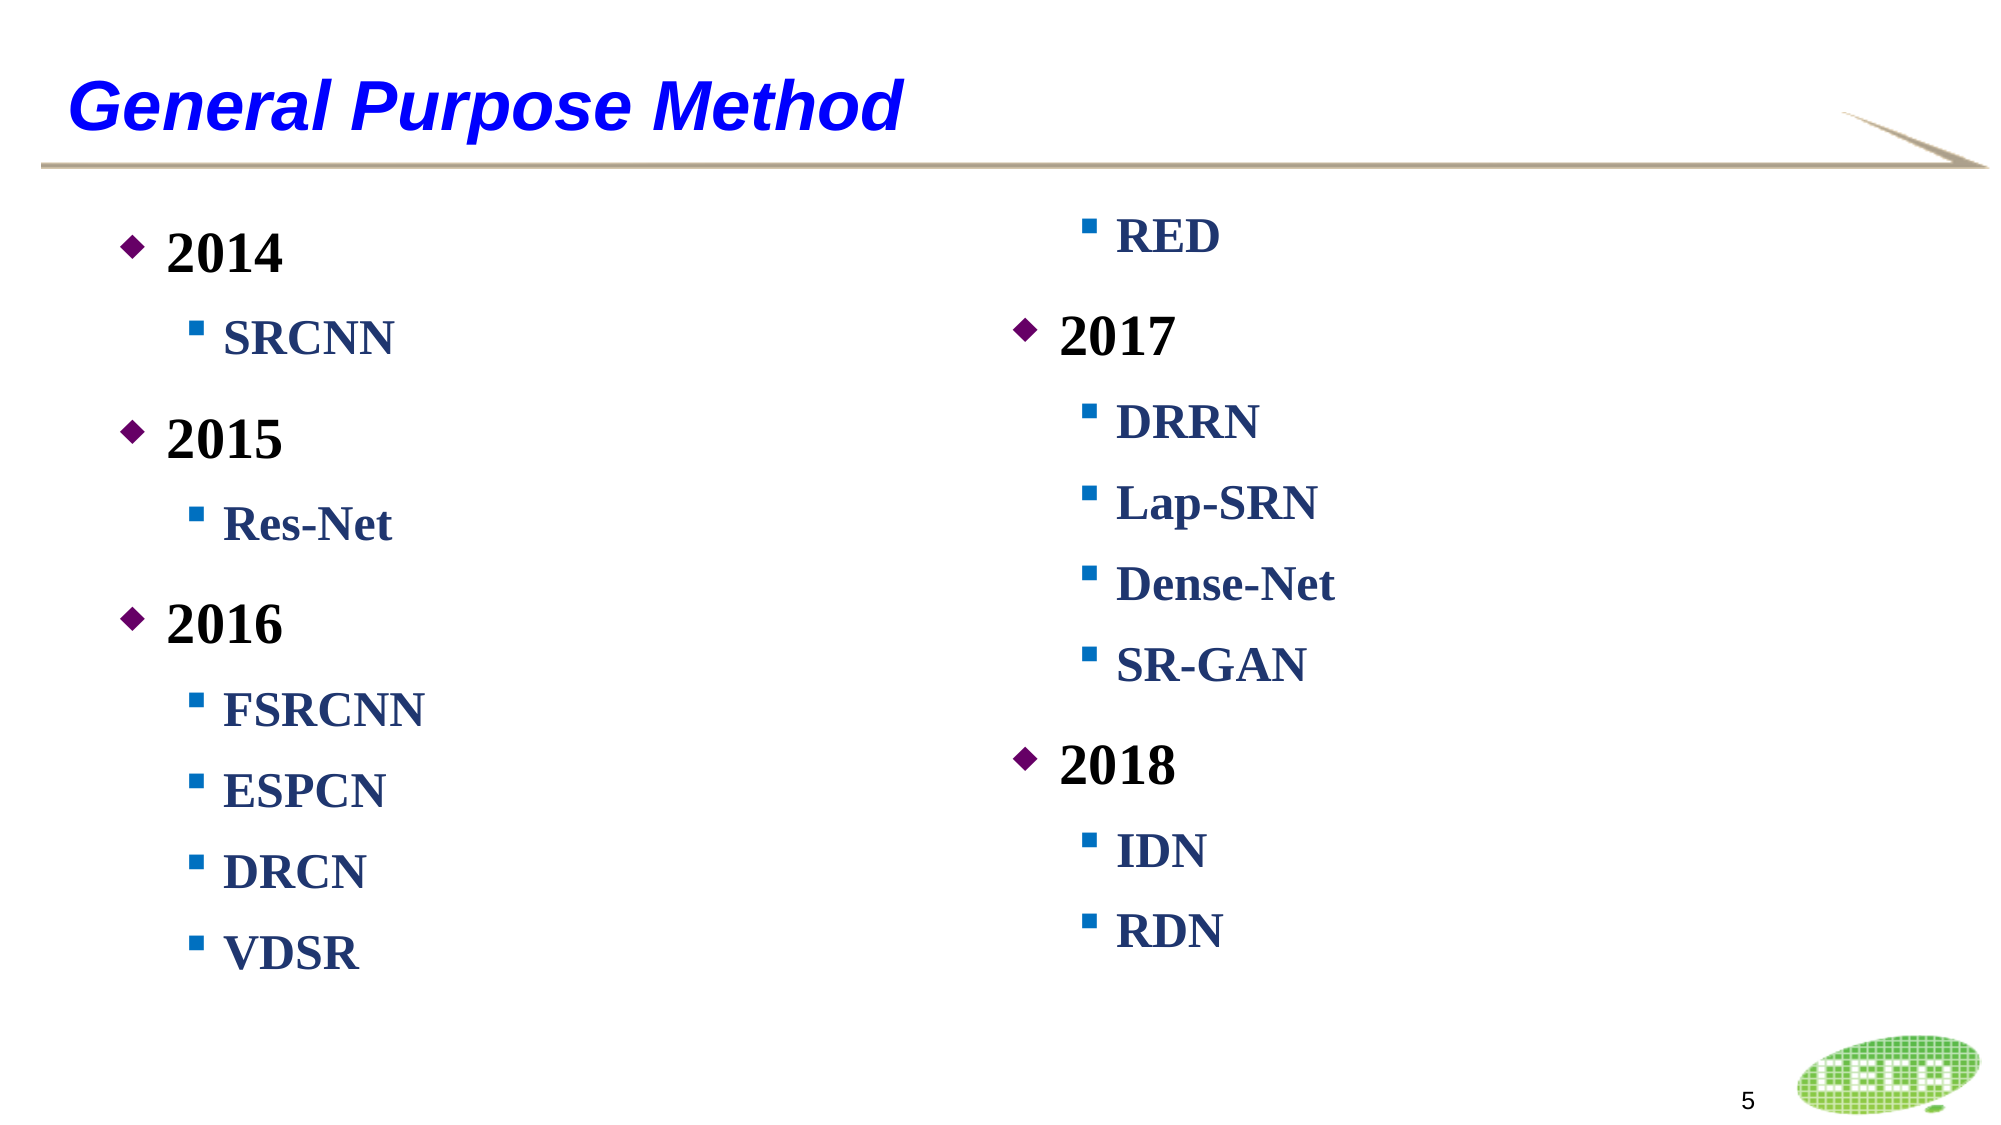

# General Purpose Method
2014
SRCNN
2015
Res-Net
2016
FSRCNN
ESPCN
DRCN
VDSR
RED
2017
DRRN
Lap-SRN
Dense-Net
SR-GAN
2018
IDN
RDN